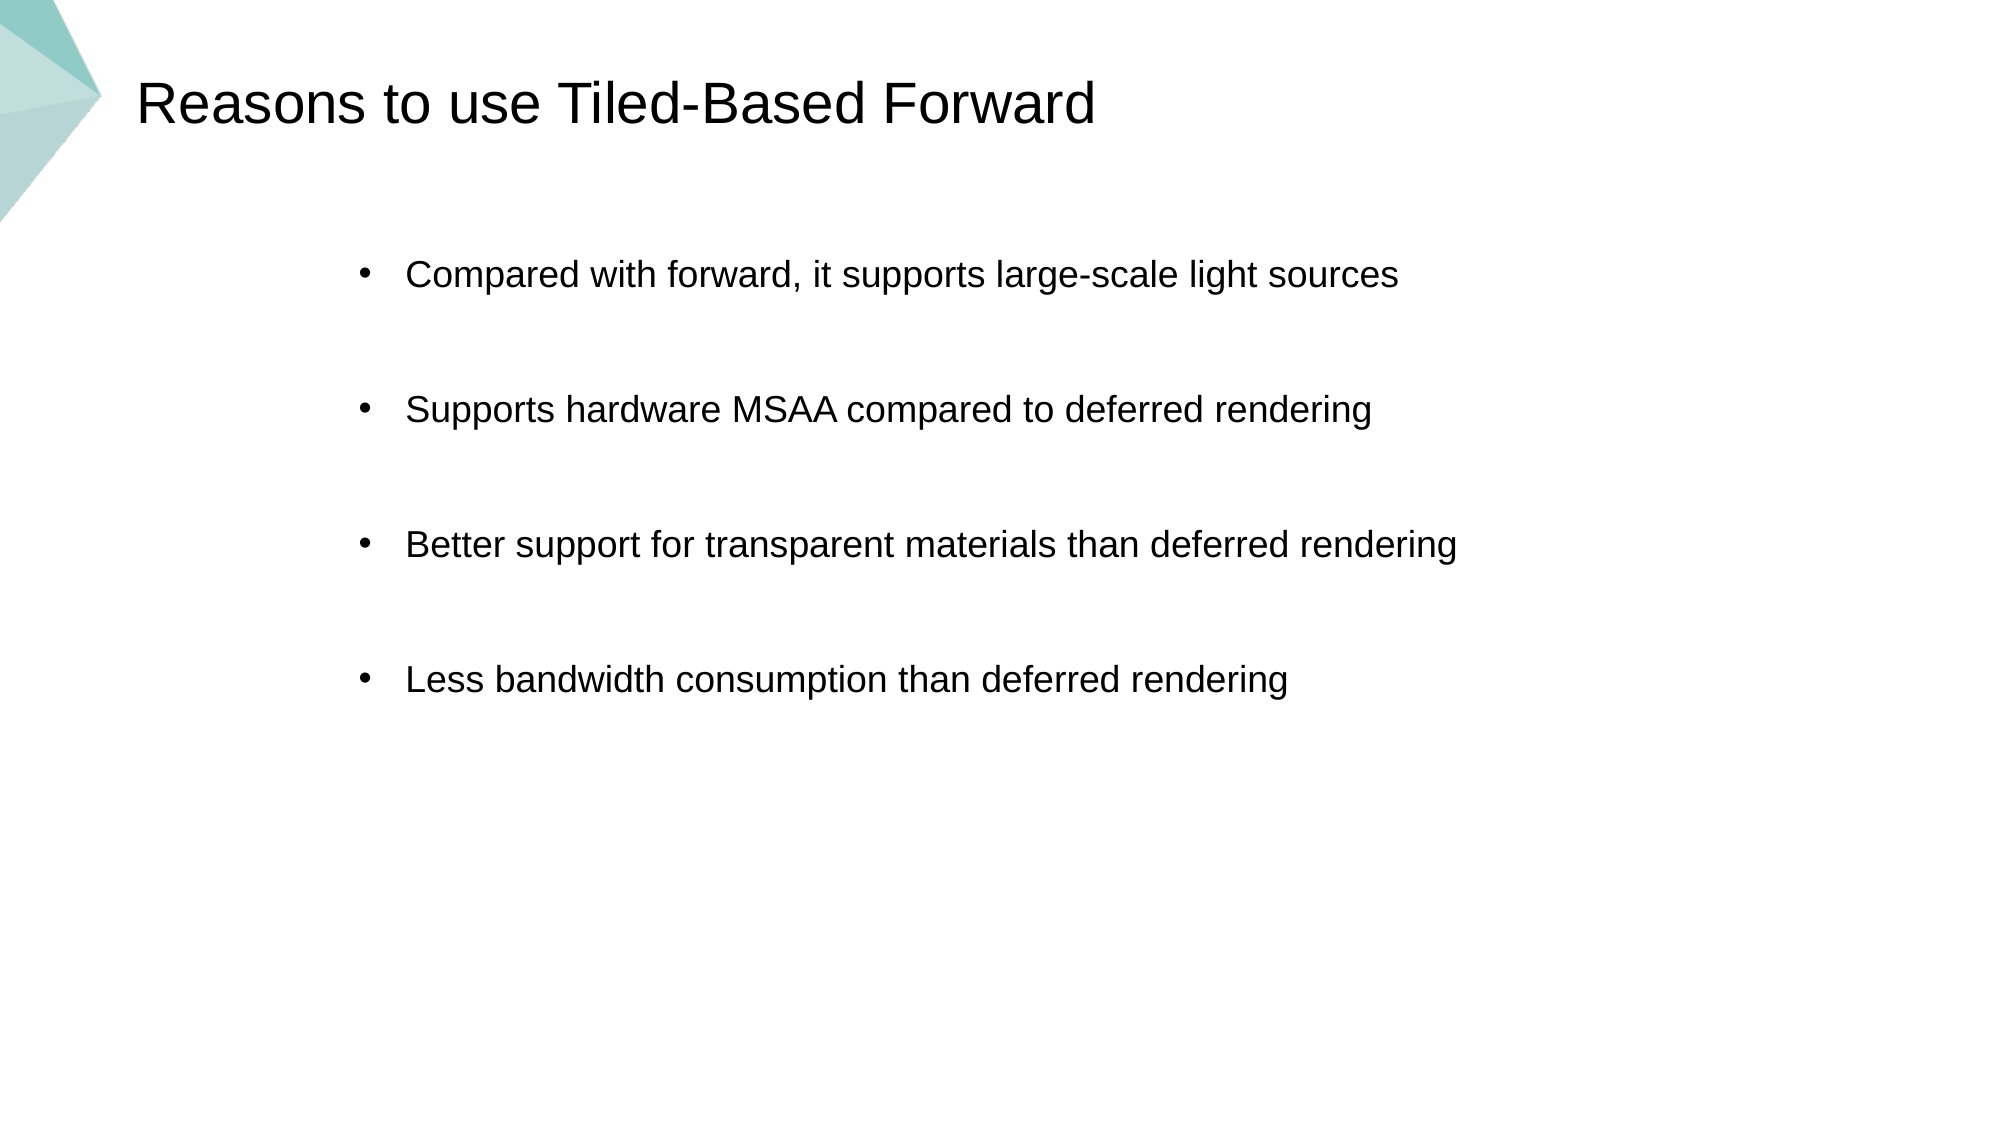

Reasons to use Tiled-Based Forward
Compared with forward, it supports large-scale light sources

Supports hardware MSAA compared to deferred rendering

Better support for transparent materials than deferred rendering

Less bandwidth consumption than deferred rendering